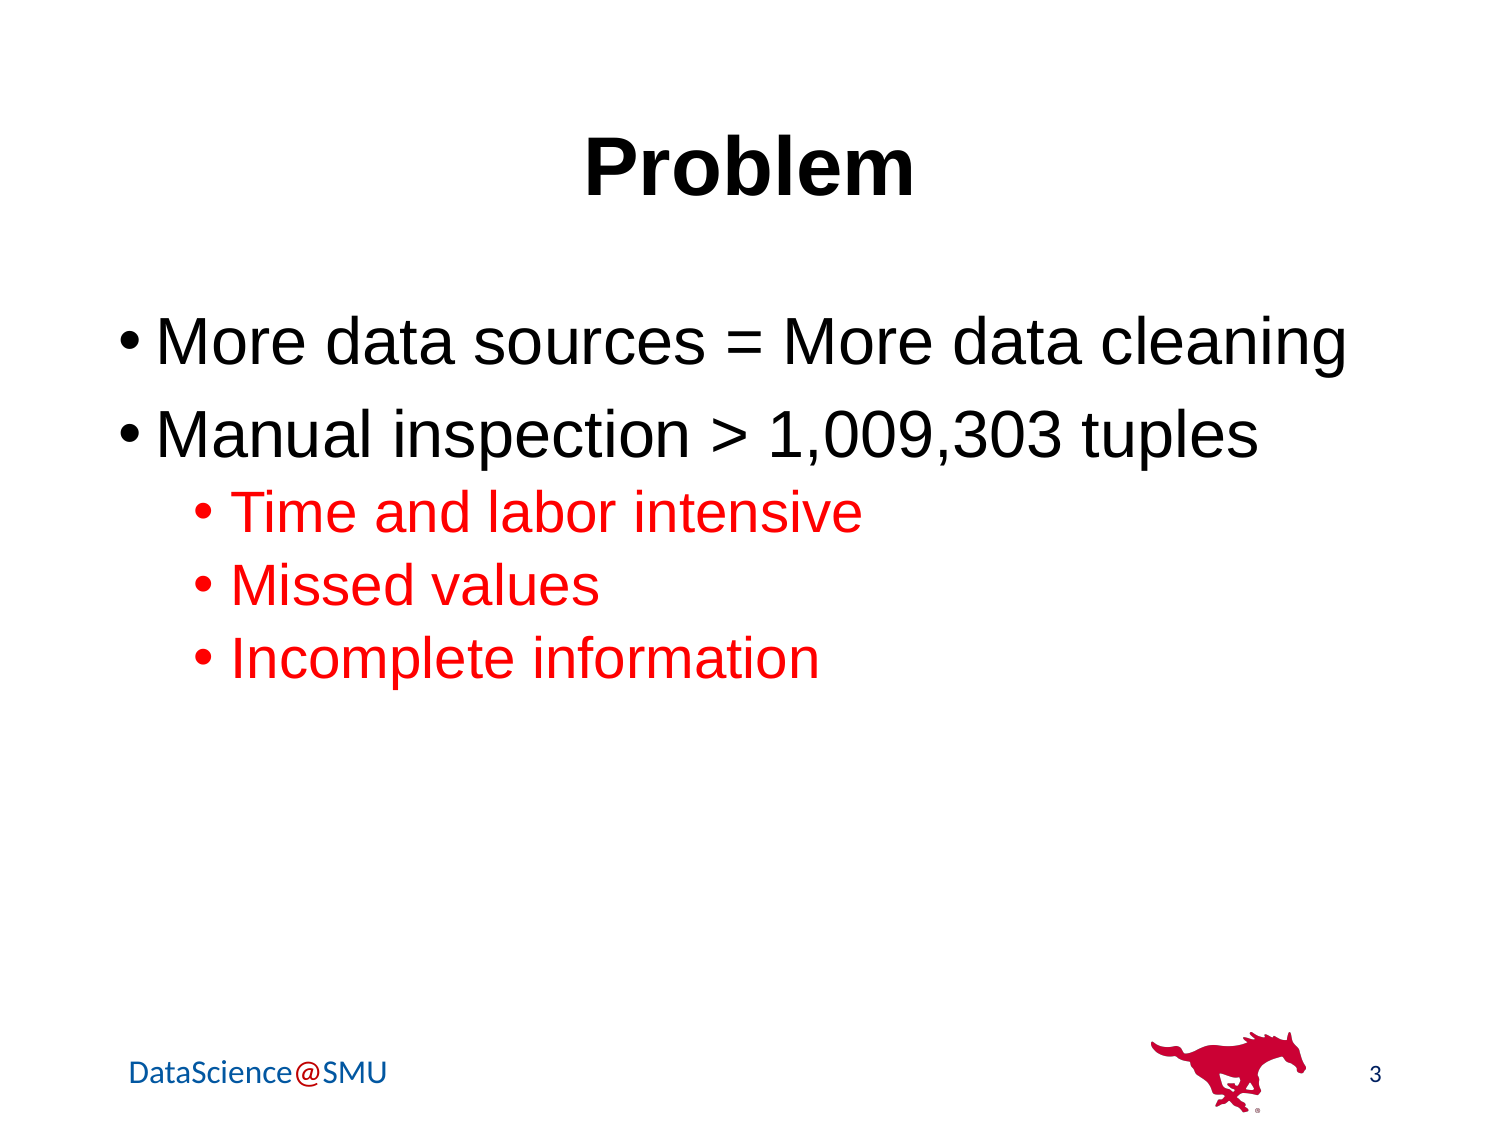

# Problem
More data sources = More data cleaning
Manual inspection > 1,009,303 tuples
Time and labor intensive
Missed values
Incomplete information

3